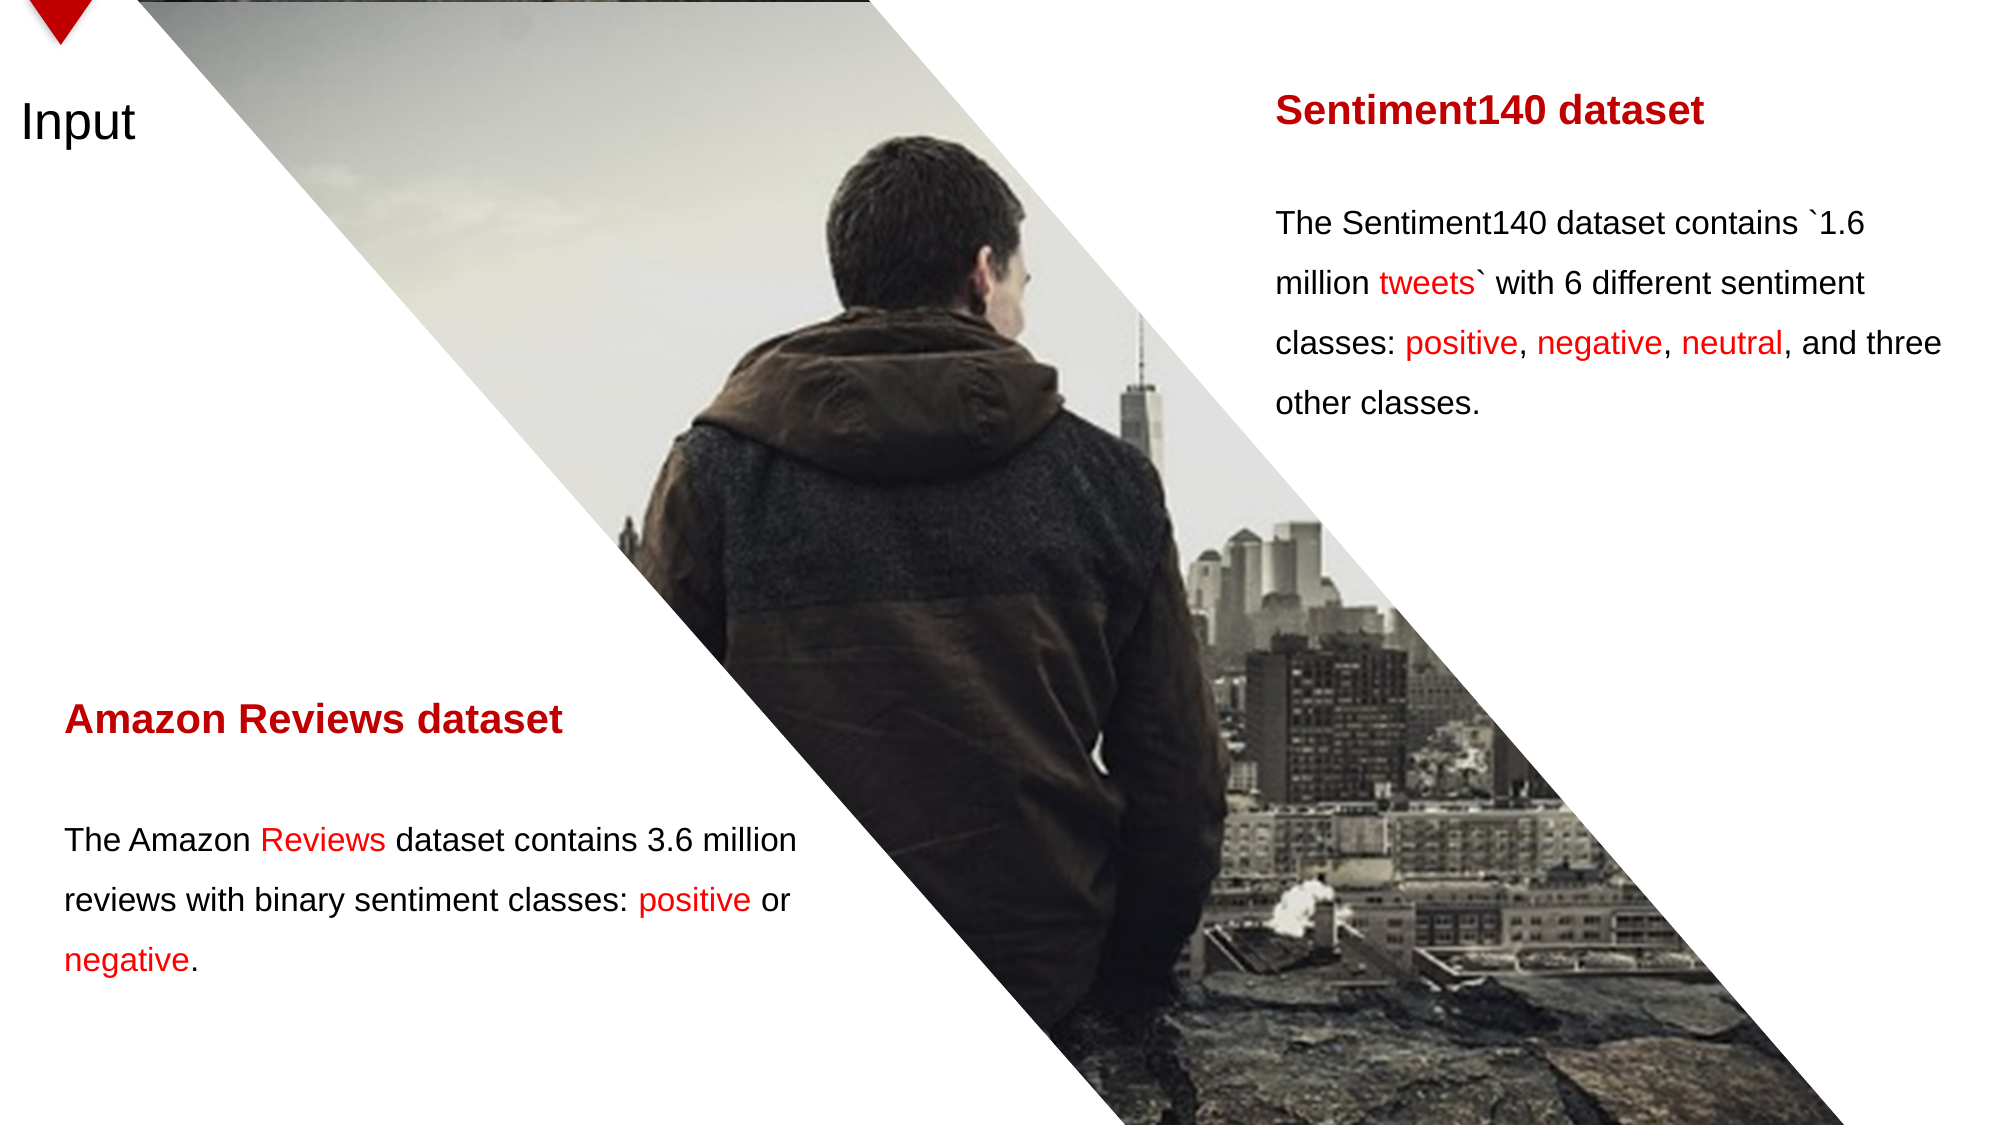

Sentiment140 dataset
Input
The Sentiment140 dataset contains `1.6 million tweets` with 6 different sentiment classes: positive, negative, neutral, and three other classes.
Amazon Reviews dataset
The Amazon Reviews dataset contains 3.6 million reviews with binary sentiment classes: positive or negative.